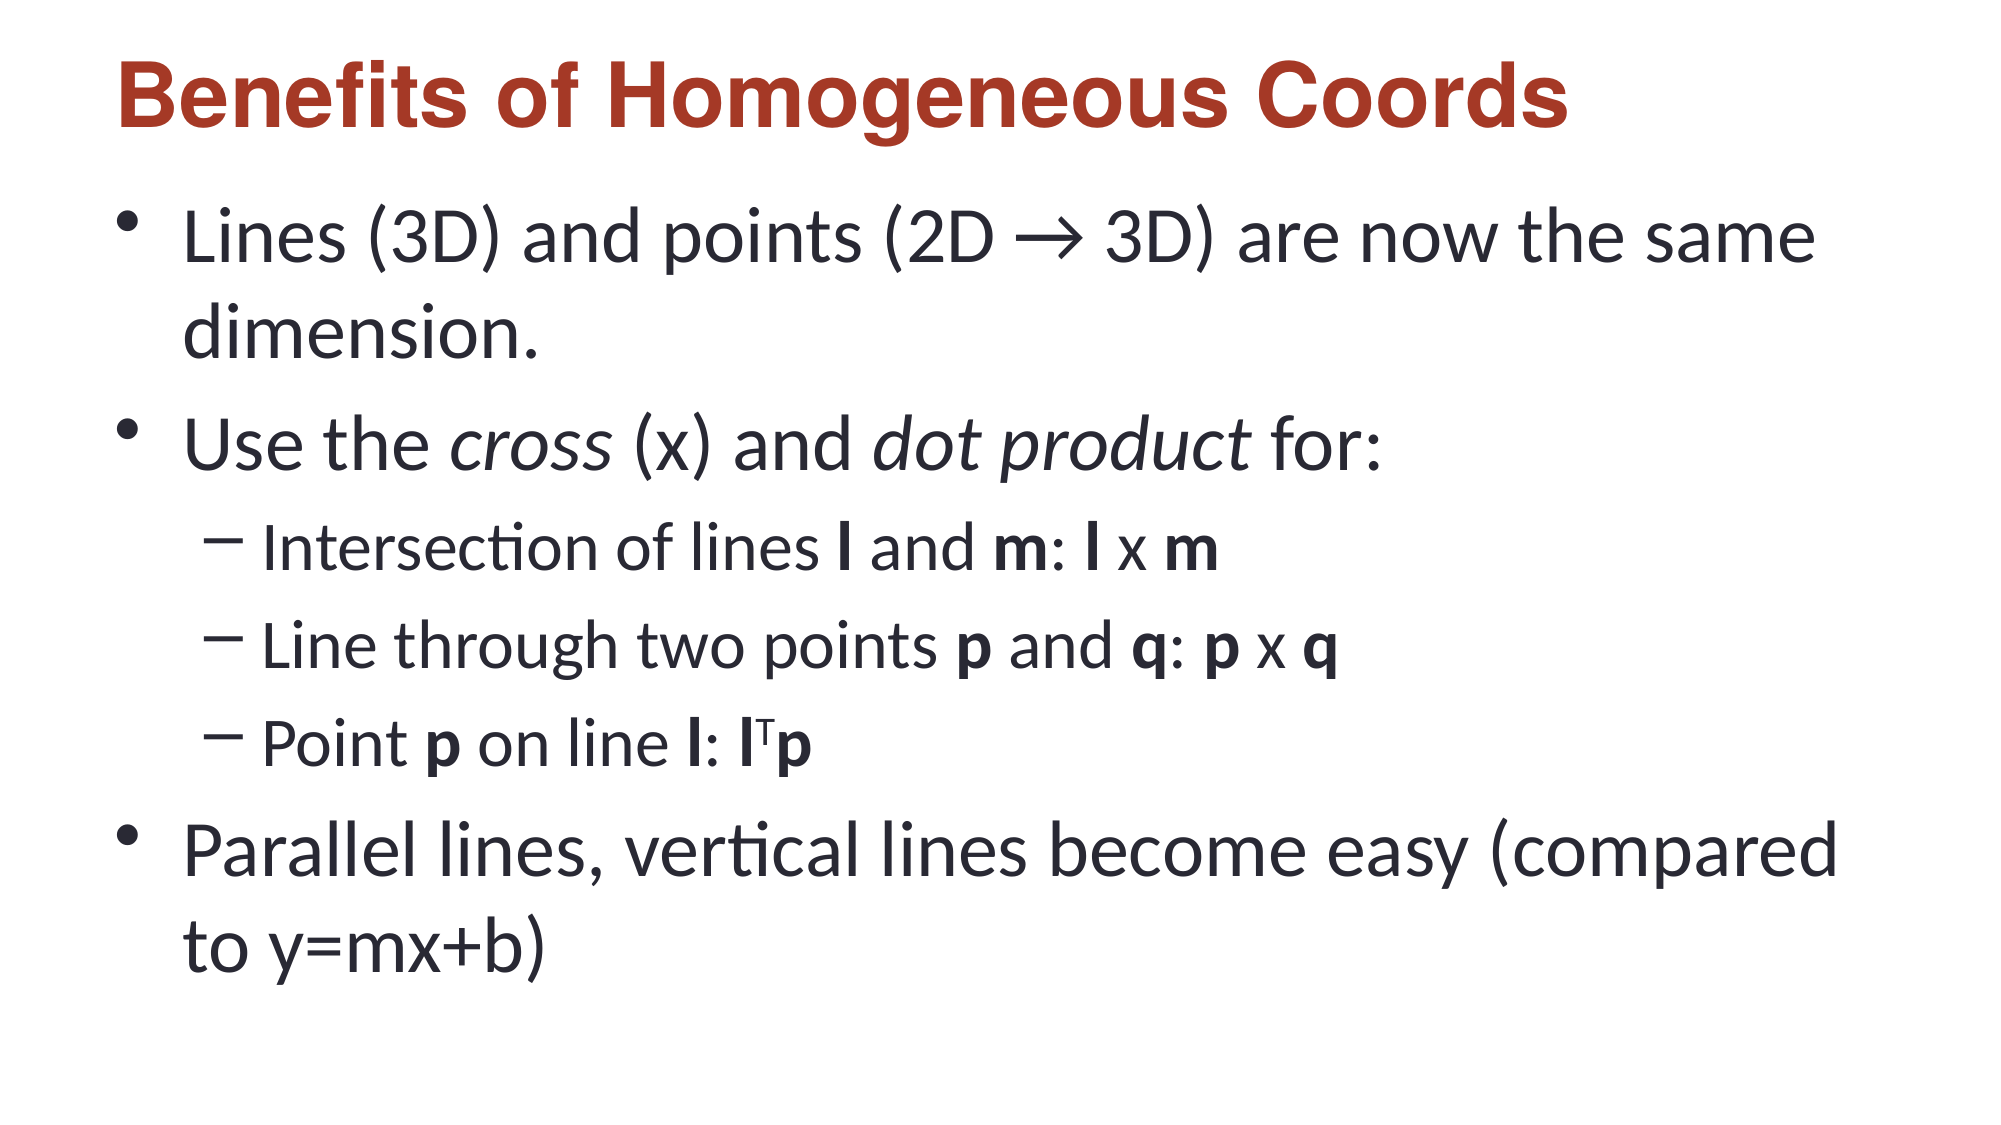

# Benefits of Homogeneous Coords
Lines (3D) and points (2D → 3D) are now the same dimension.
Use the cross (x) and dot product for:
Intersection of lines l and m: l x m
Line through two points p and q: p x q
Point p on line l: lTp
Parallel lines, vertical lines become easy (compared to y=mx+b)